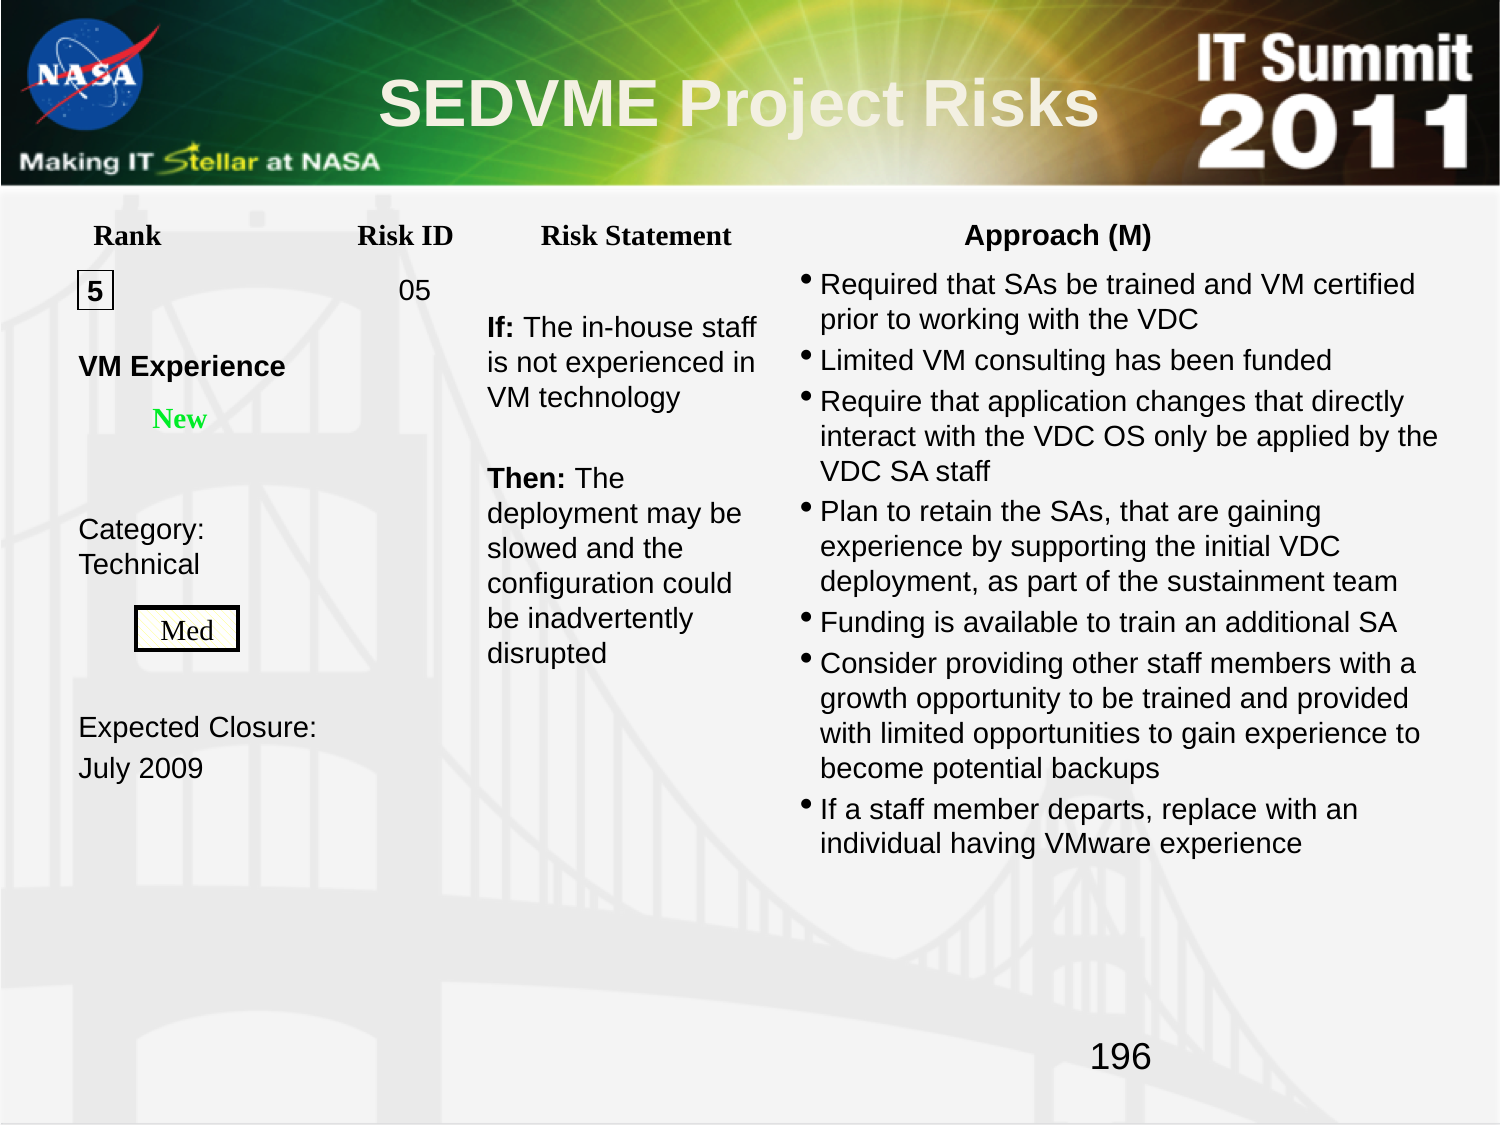

# SEDVME Project Risks
Rank                           Risk ID            Risk Statement                                Approach (M)

VM Experience

Category: Technical

Expected Closure:
July 2009

Required that SAs be trained and VM certified prior to working with the VDC
Limited VM consulting has been funded
Require that application changes that directly interact with the VDC OS only be applied by the VDC SA staff
Plan to retain the SAs, that are gaining experience by supporting the initial VDC deployment, as part of the sustainment team
Funding is available to train an additional SA
Consider providing other staff members with a growth opportunity to be trained and provided with limited opportunities to gain experience to become potential backups
If a staff member departs, replace with an individual having VMware experience

If: The in-house staff is not experienced in VM technology

Then: The deployment may be slowed and the configuration could be inadvertently disrupted
   05
5
New
Med
196